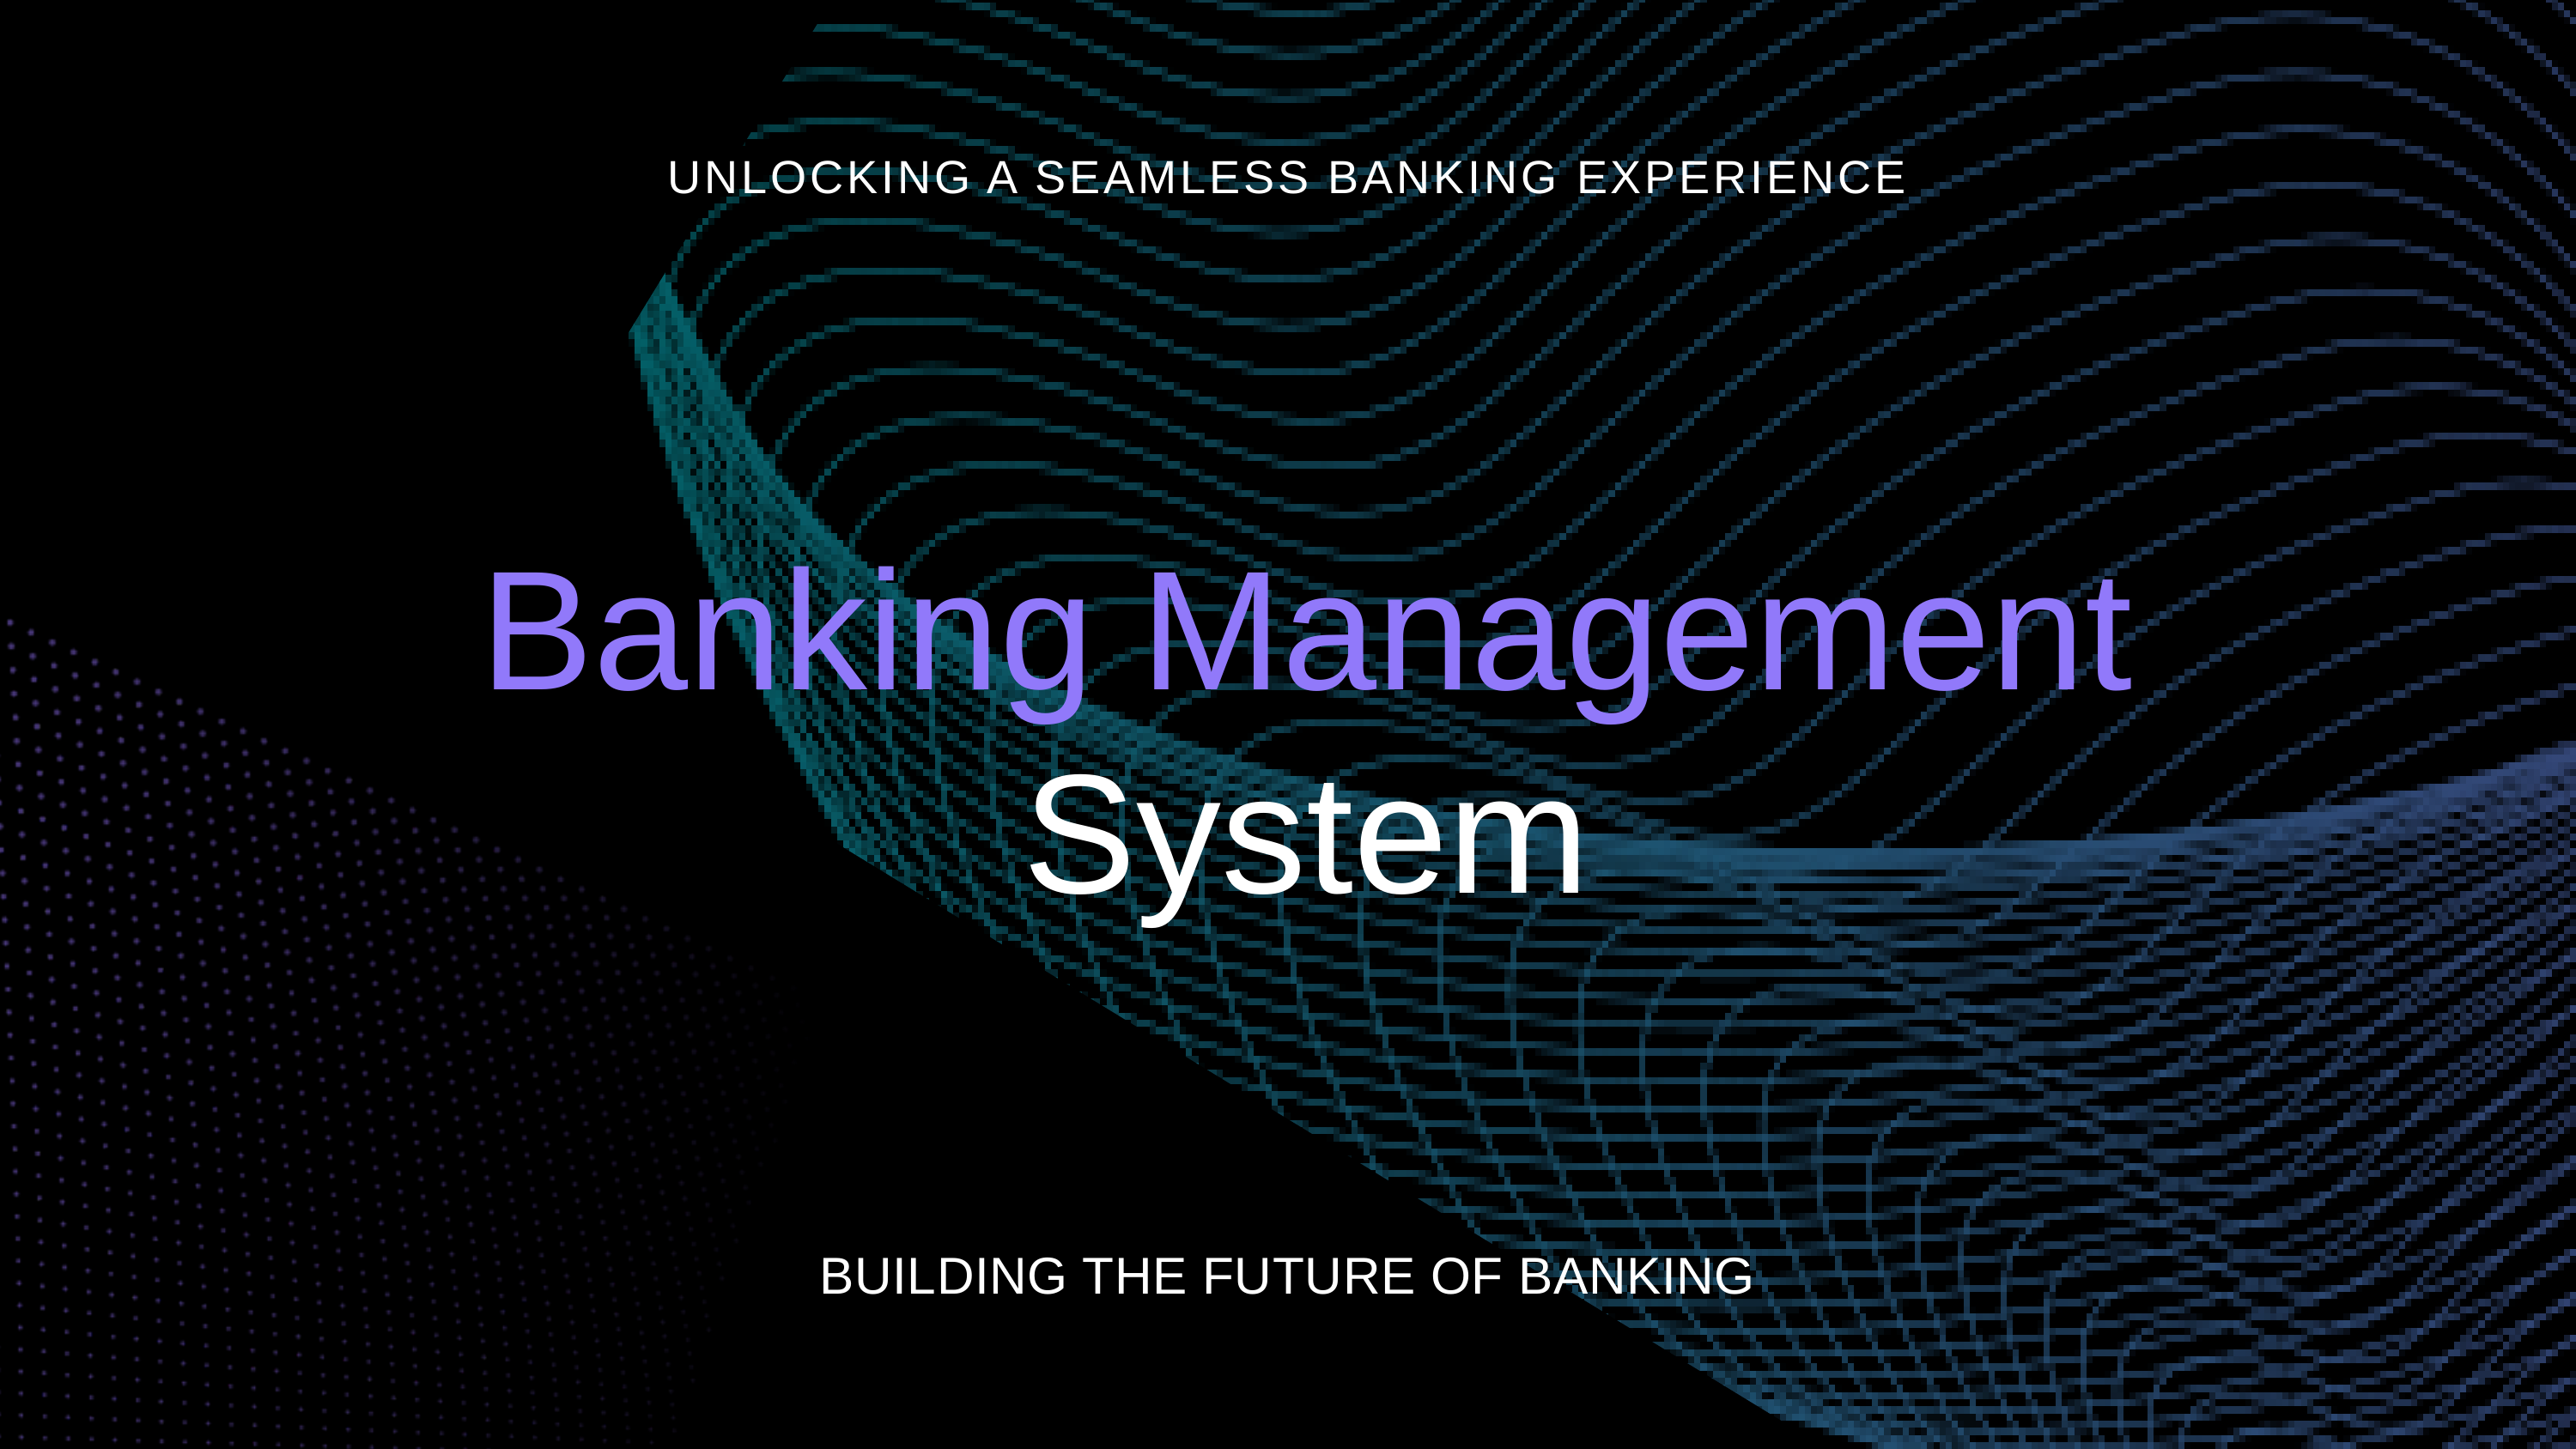

UNLOCKING A SEAMLESS BANKING EXPERIENCE

Banking Management System
BUILDING THE FUTURE OF BANKING